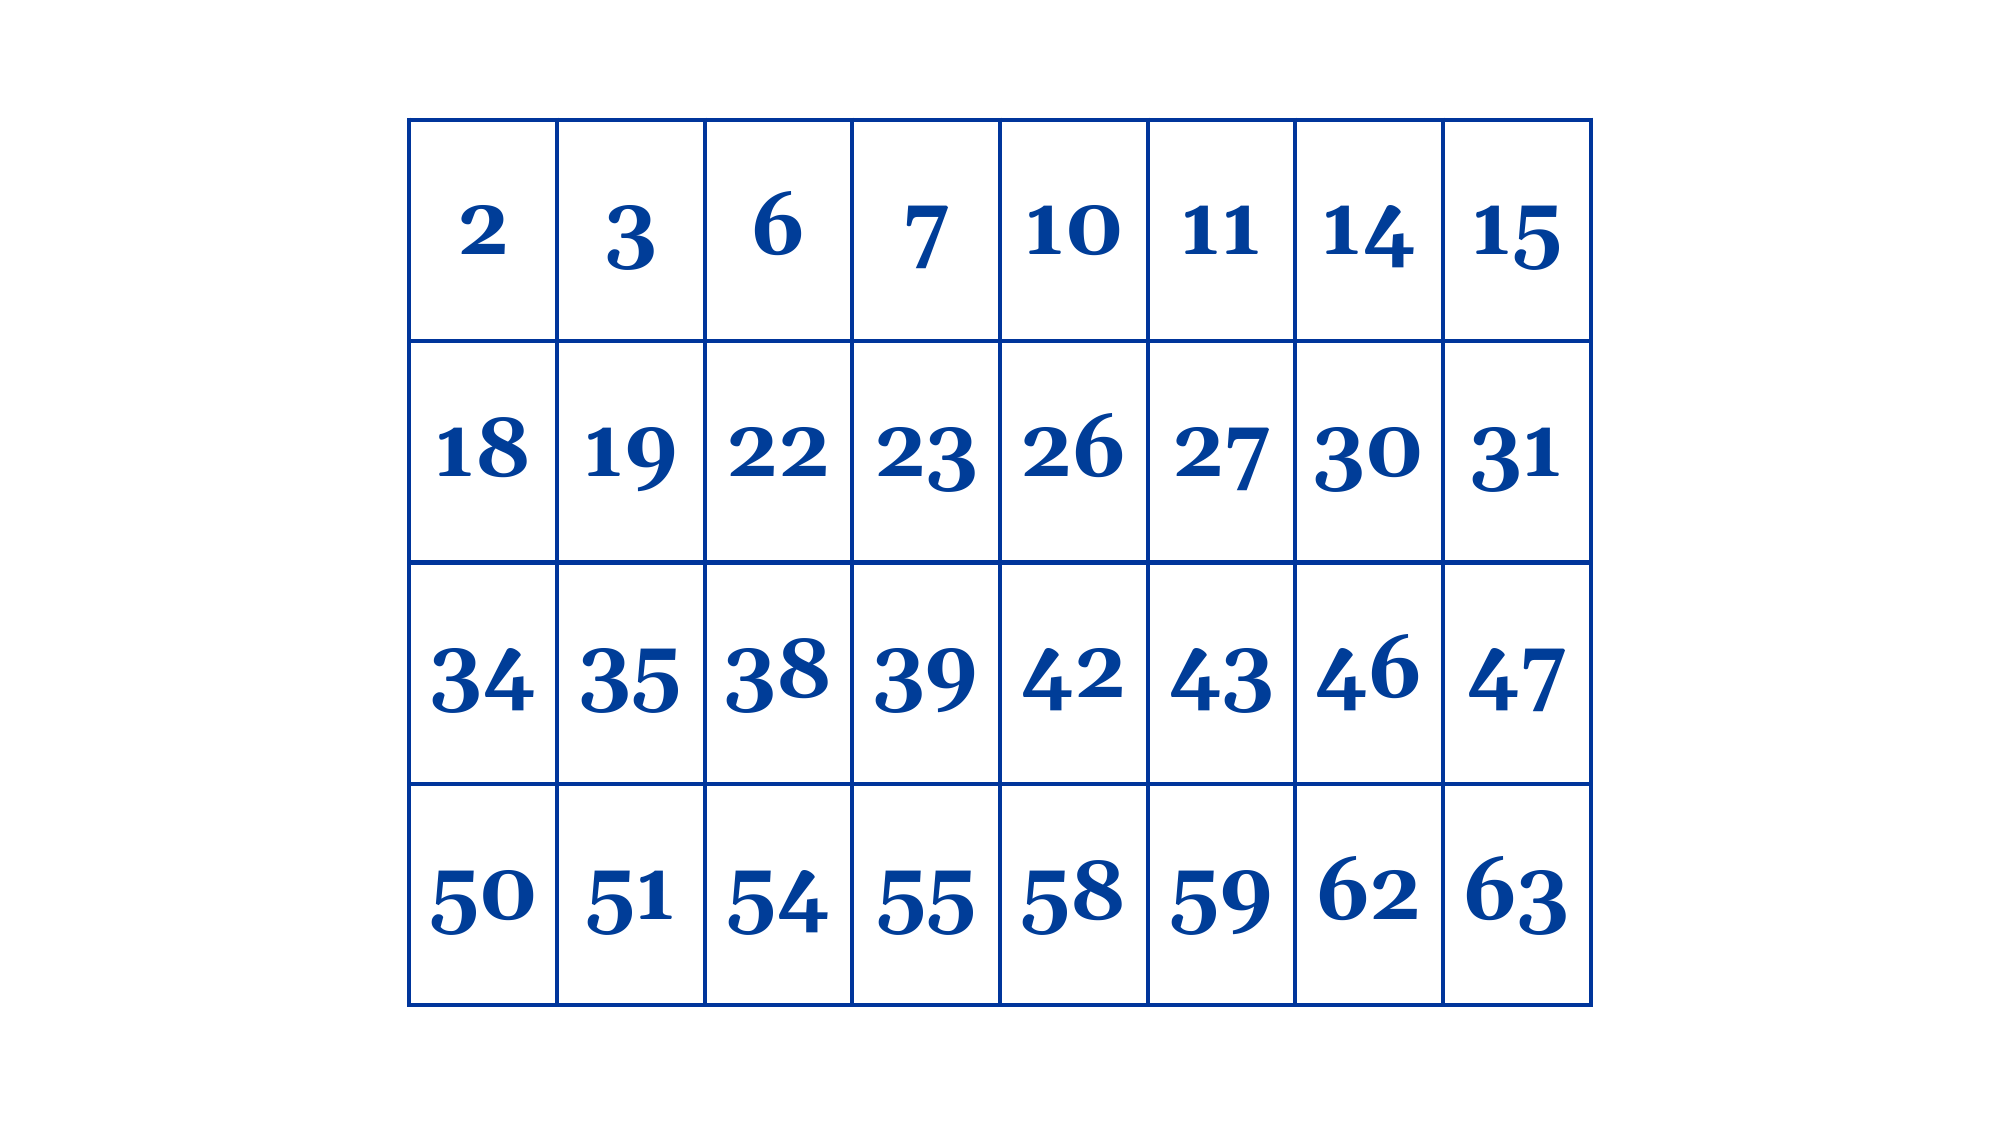

| 2 | 3 | 6 | 7 | 10 | 11 | 14 | 15 |
| --- | --- | --- | --- | --- | --- | --- | --- |
| 18 | 19 | 22 | 23 | 26 | 27 | 30 | 31 |
| 34 | 35 | 38 | 39 | 42 | 43 | 46 | 47 |
| 50 | 51 | 54 | 55 | 58 | 59 | 62 | 63 |